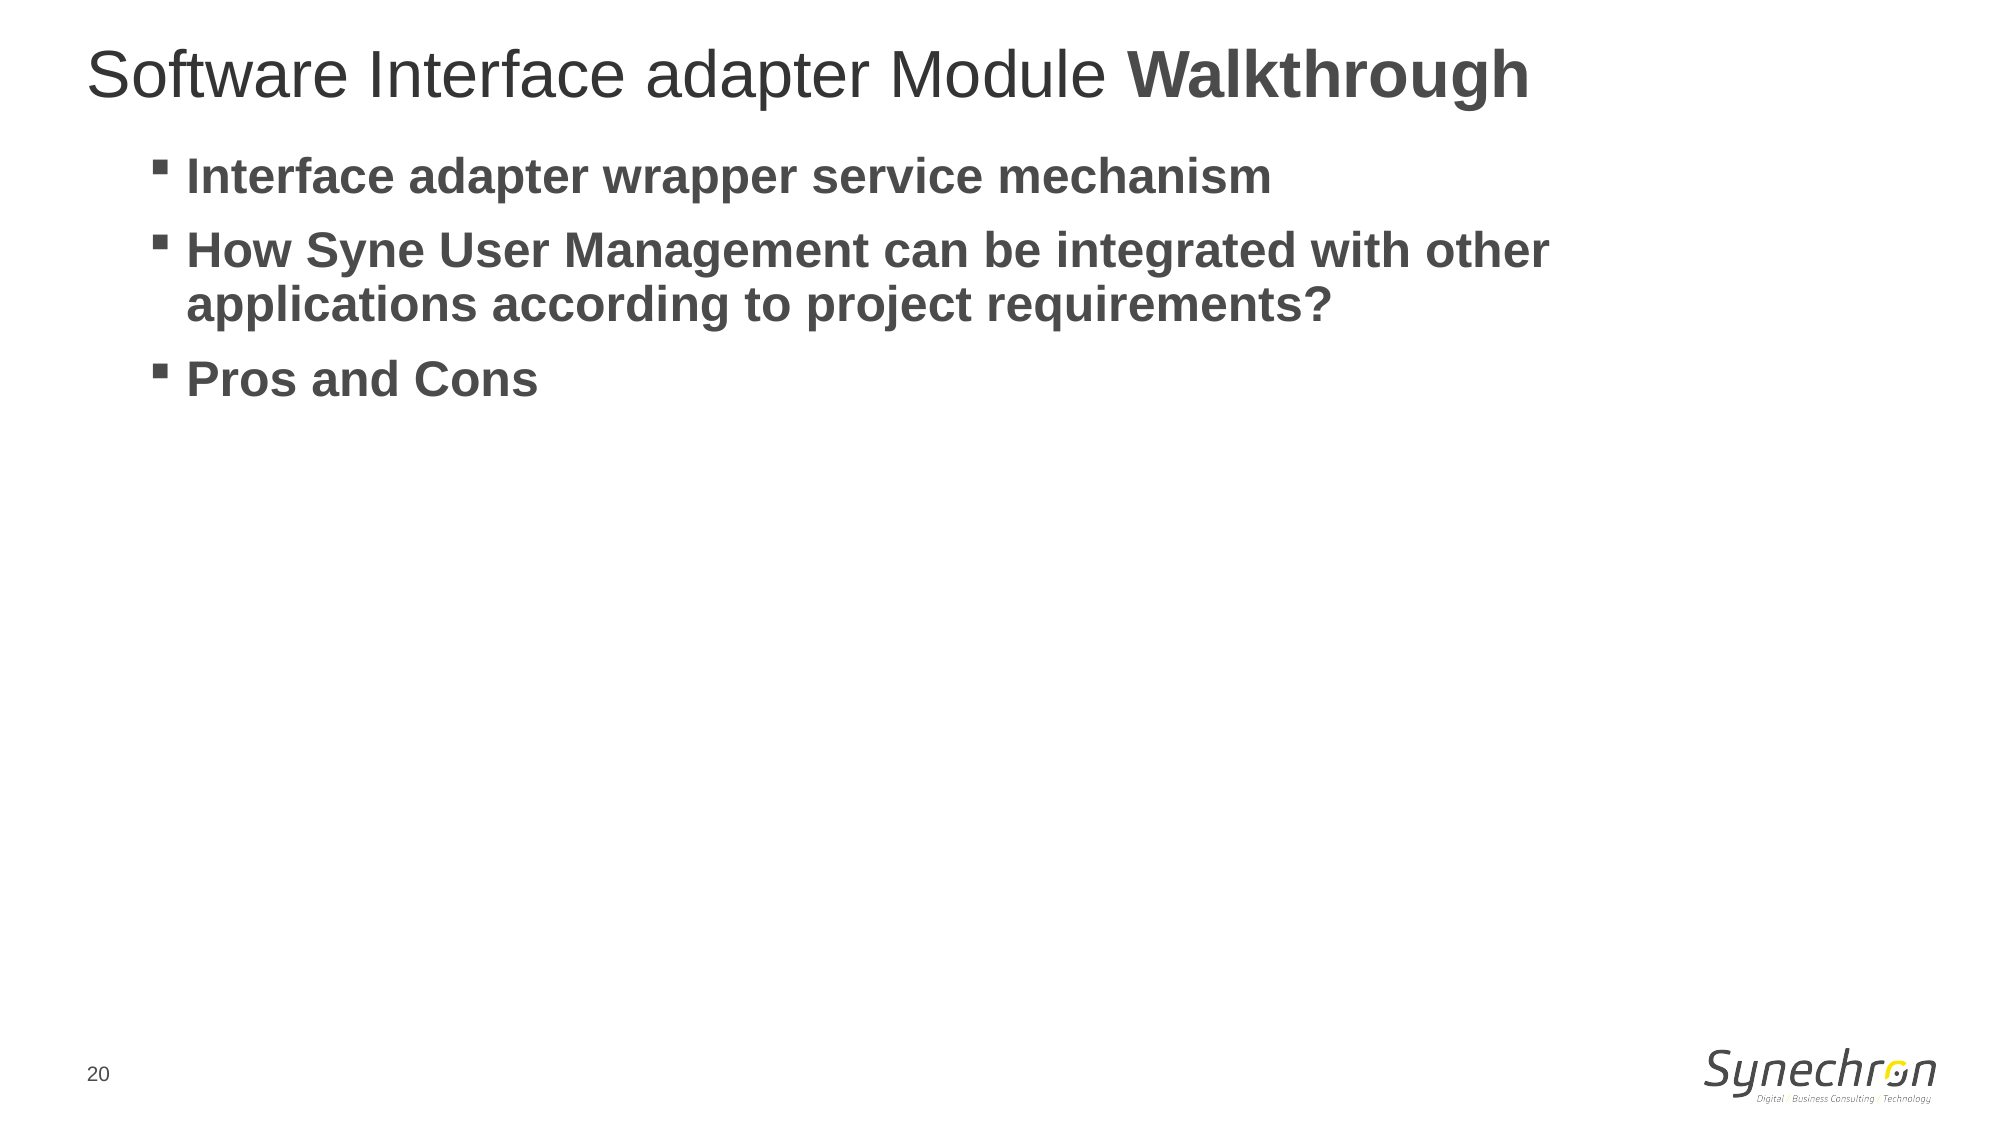

Software Interface adapter Module Walkthrough
Interface adapter wrapper service mechanism
How Syne User Management can be integrated with other applications according to project requirements?
Pros and Cons

20